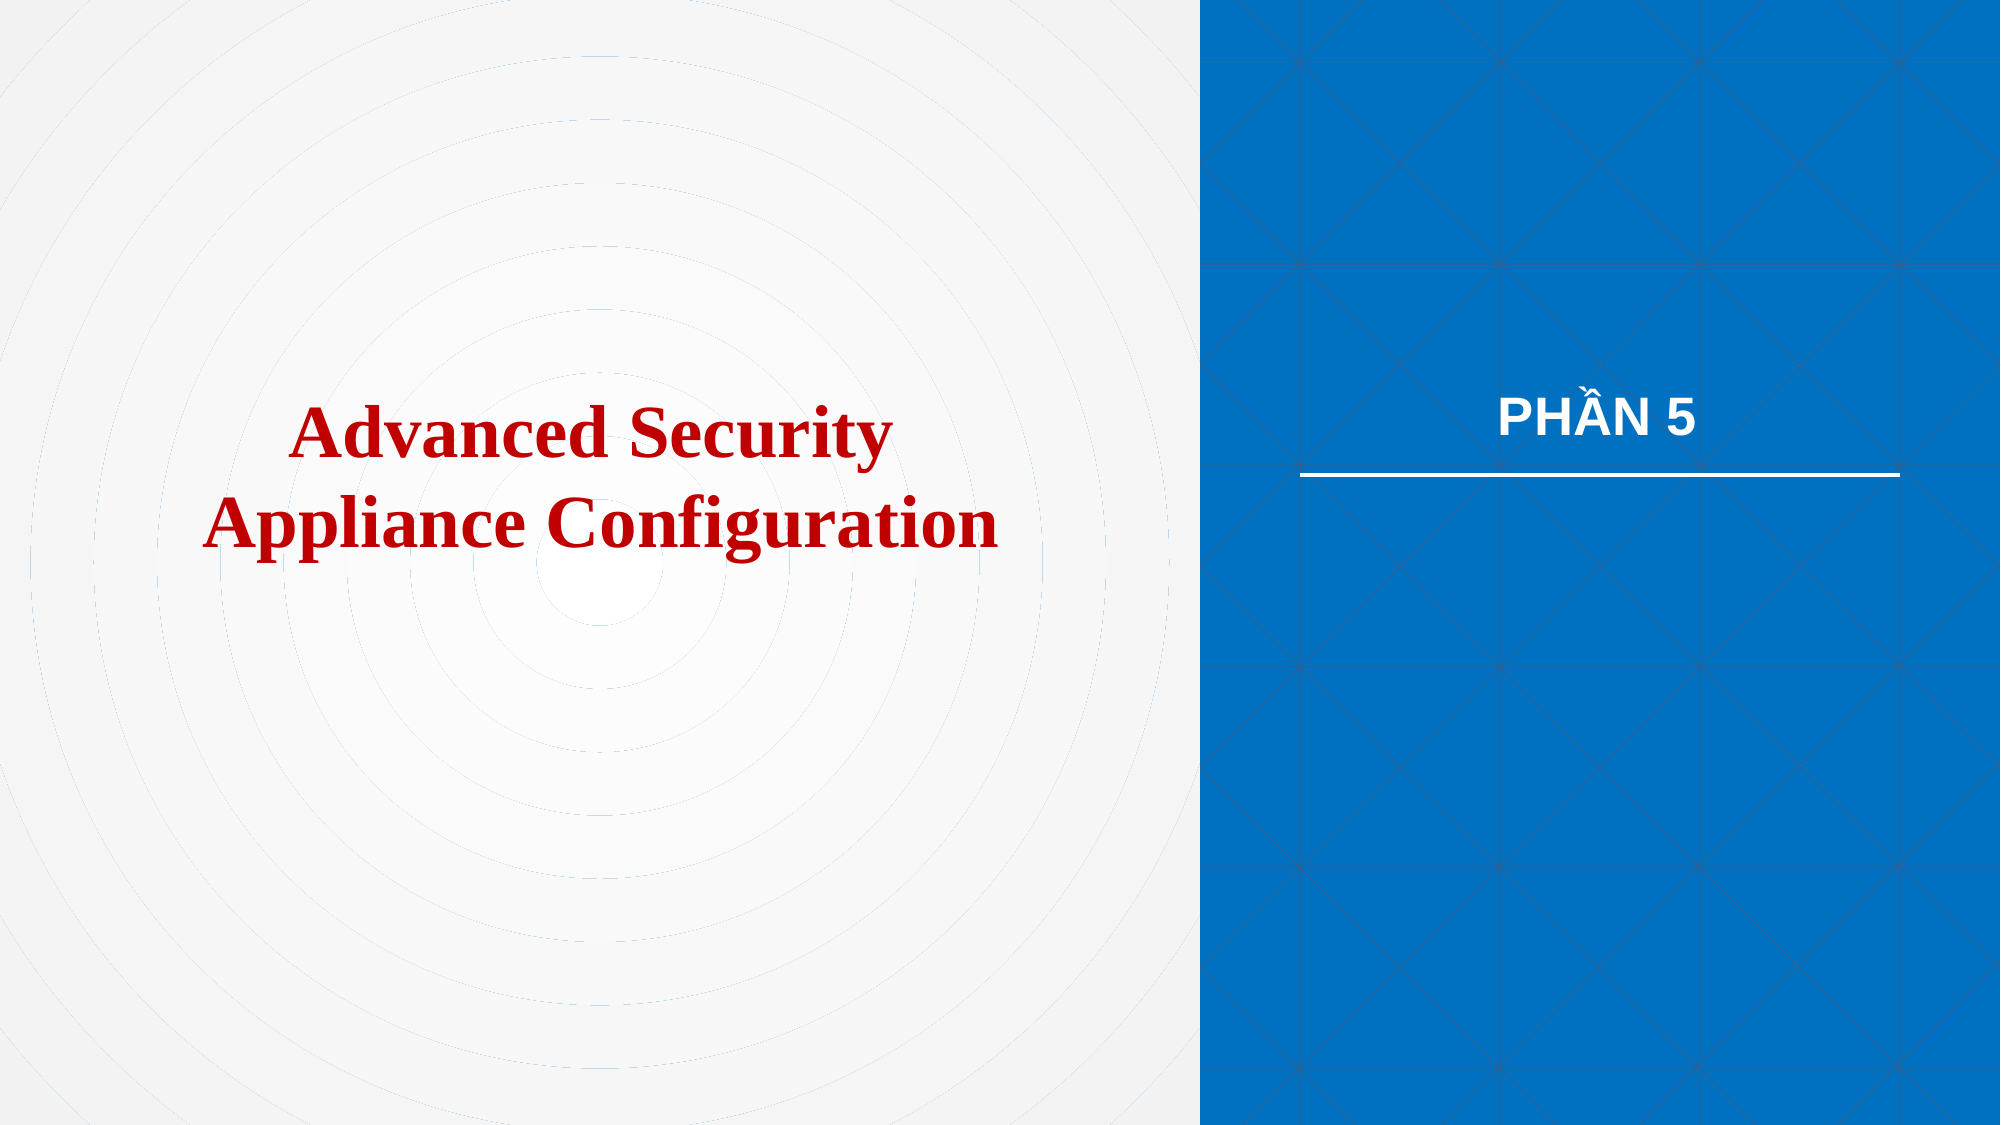

# PHẦN 5
Advanced Security
Appliance Configuration